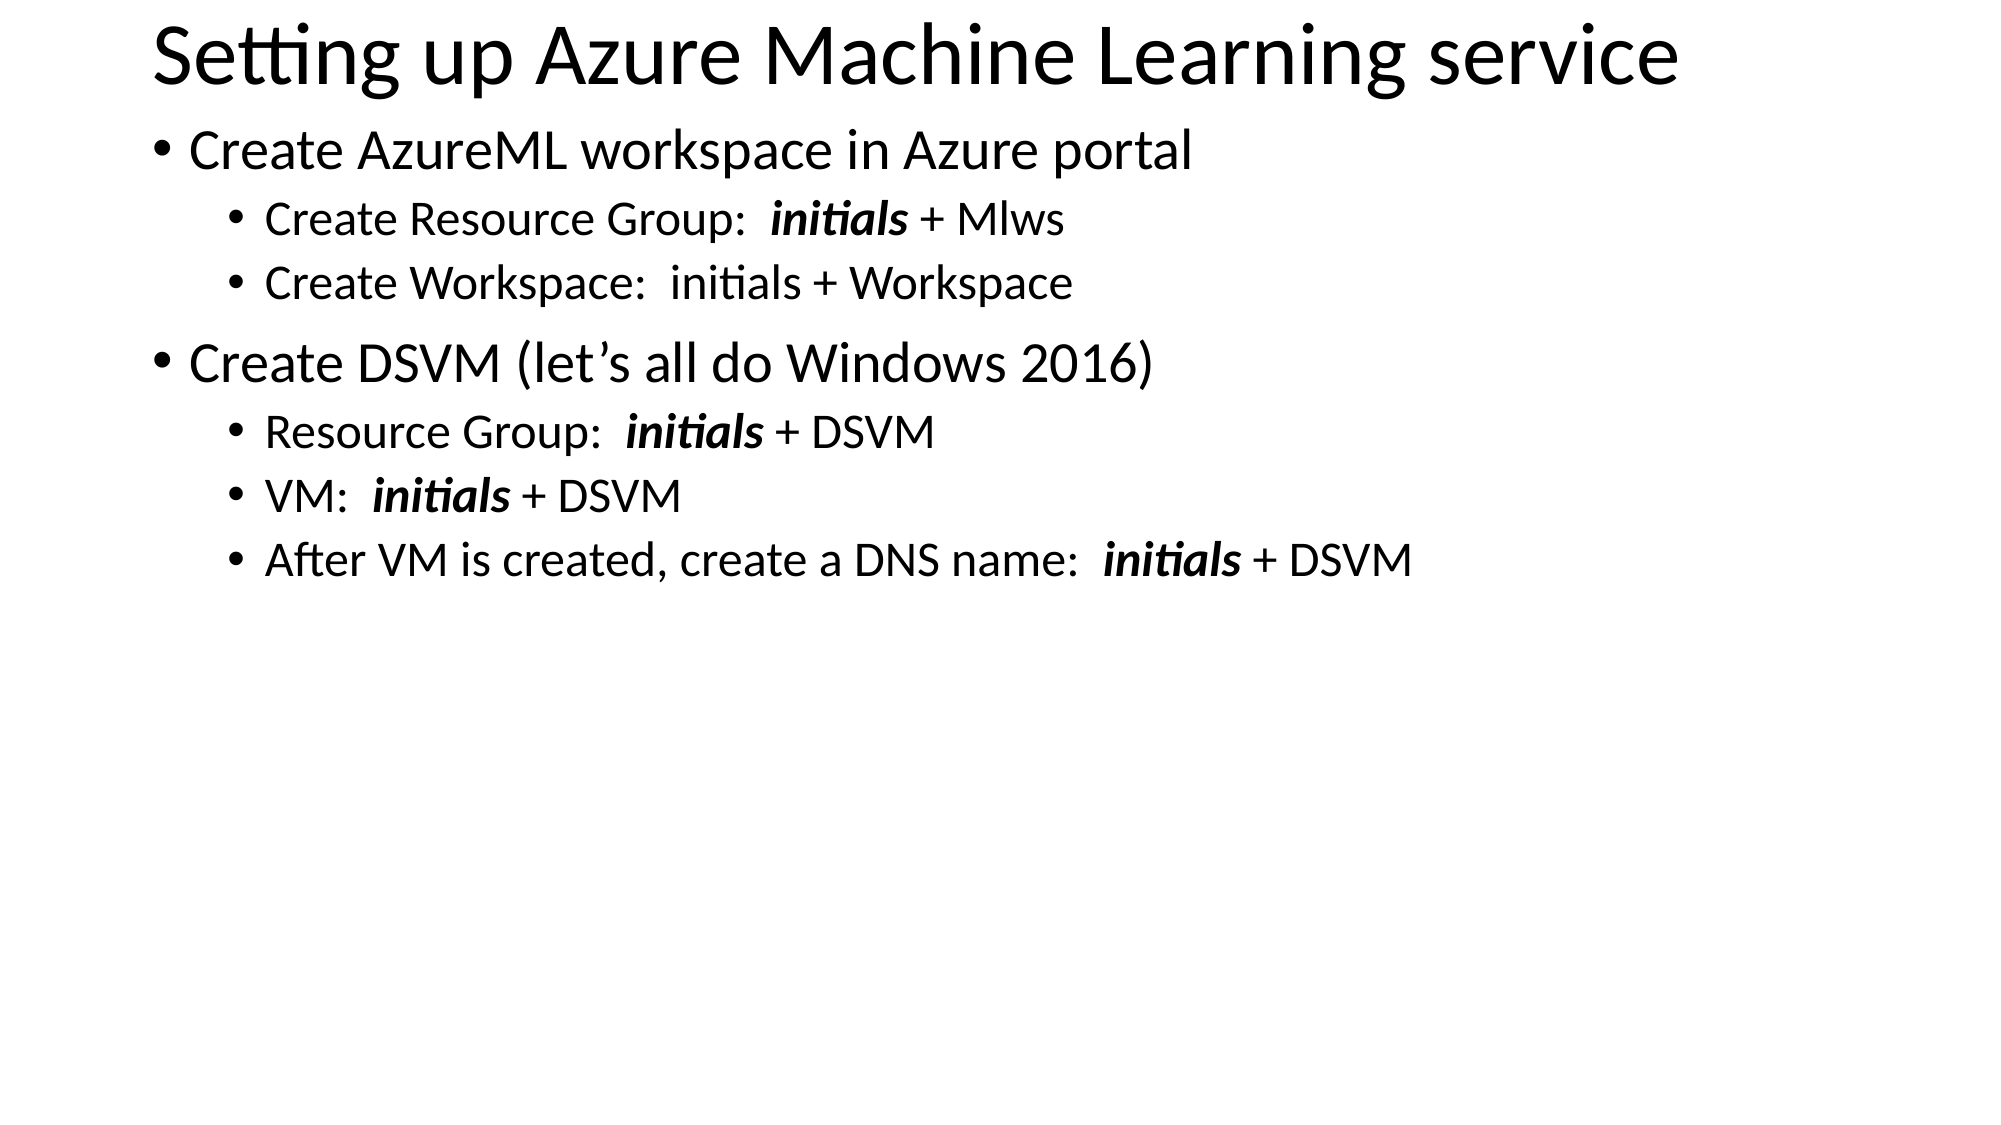

# Setting up Azure Machine Learning service
Create AzureML workspace in Azure portal
Create Resource Group:  initials + Mlws
Create Workspace:  initials + Workspace
Create DSVM (let’s all do Windows 2016)
Resource Group:  initials + DSVM
VM:  initials + DSVM
After VM is created, create a DNS name:  initials + DSVM